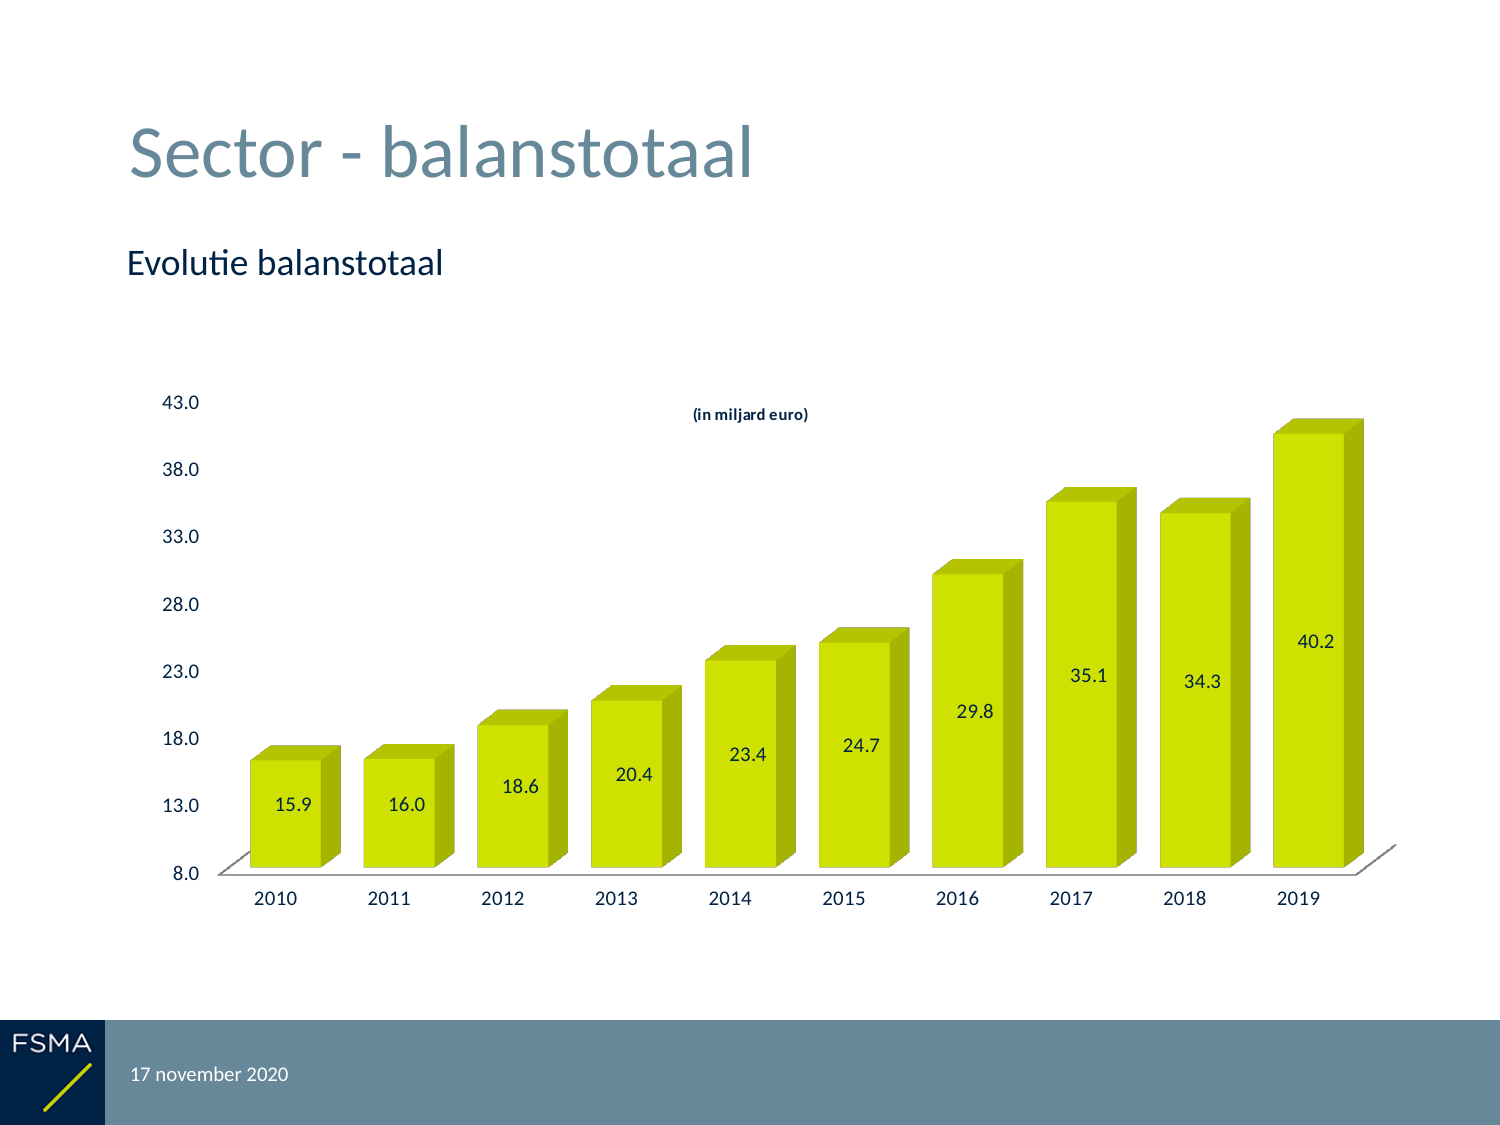

# Sector - balanstotaal
Evolutie balanstotaal

[unsupported chart]

17 november 2020
Rapportering over het boekjaar 2019
7